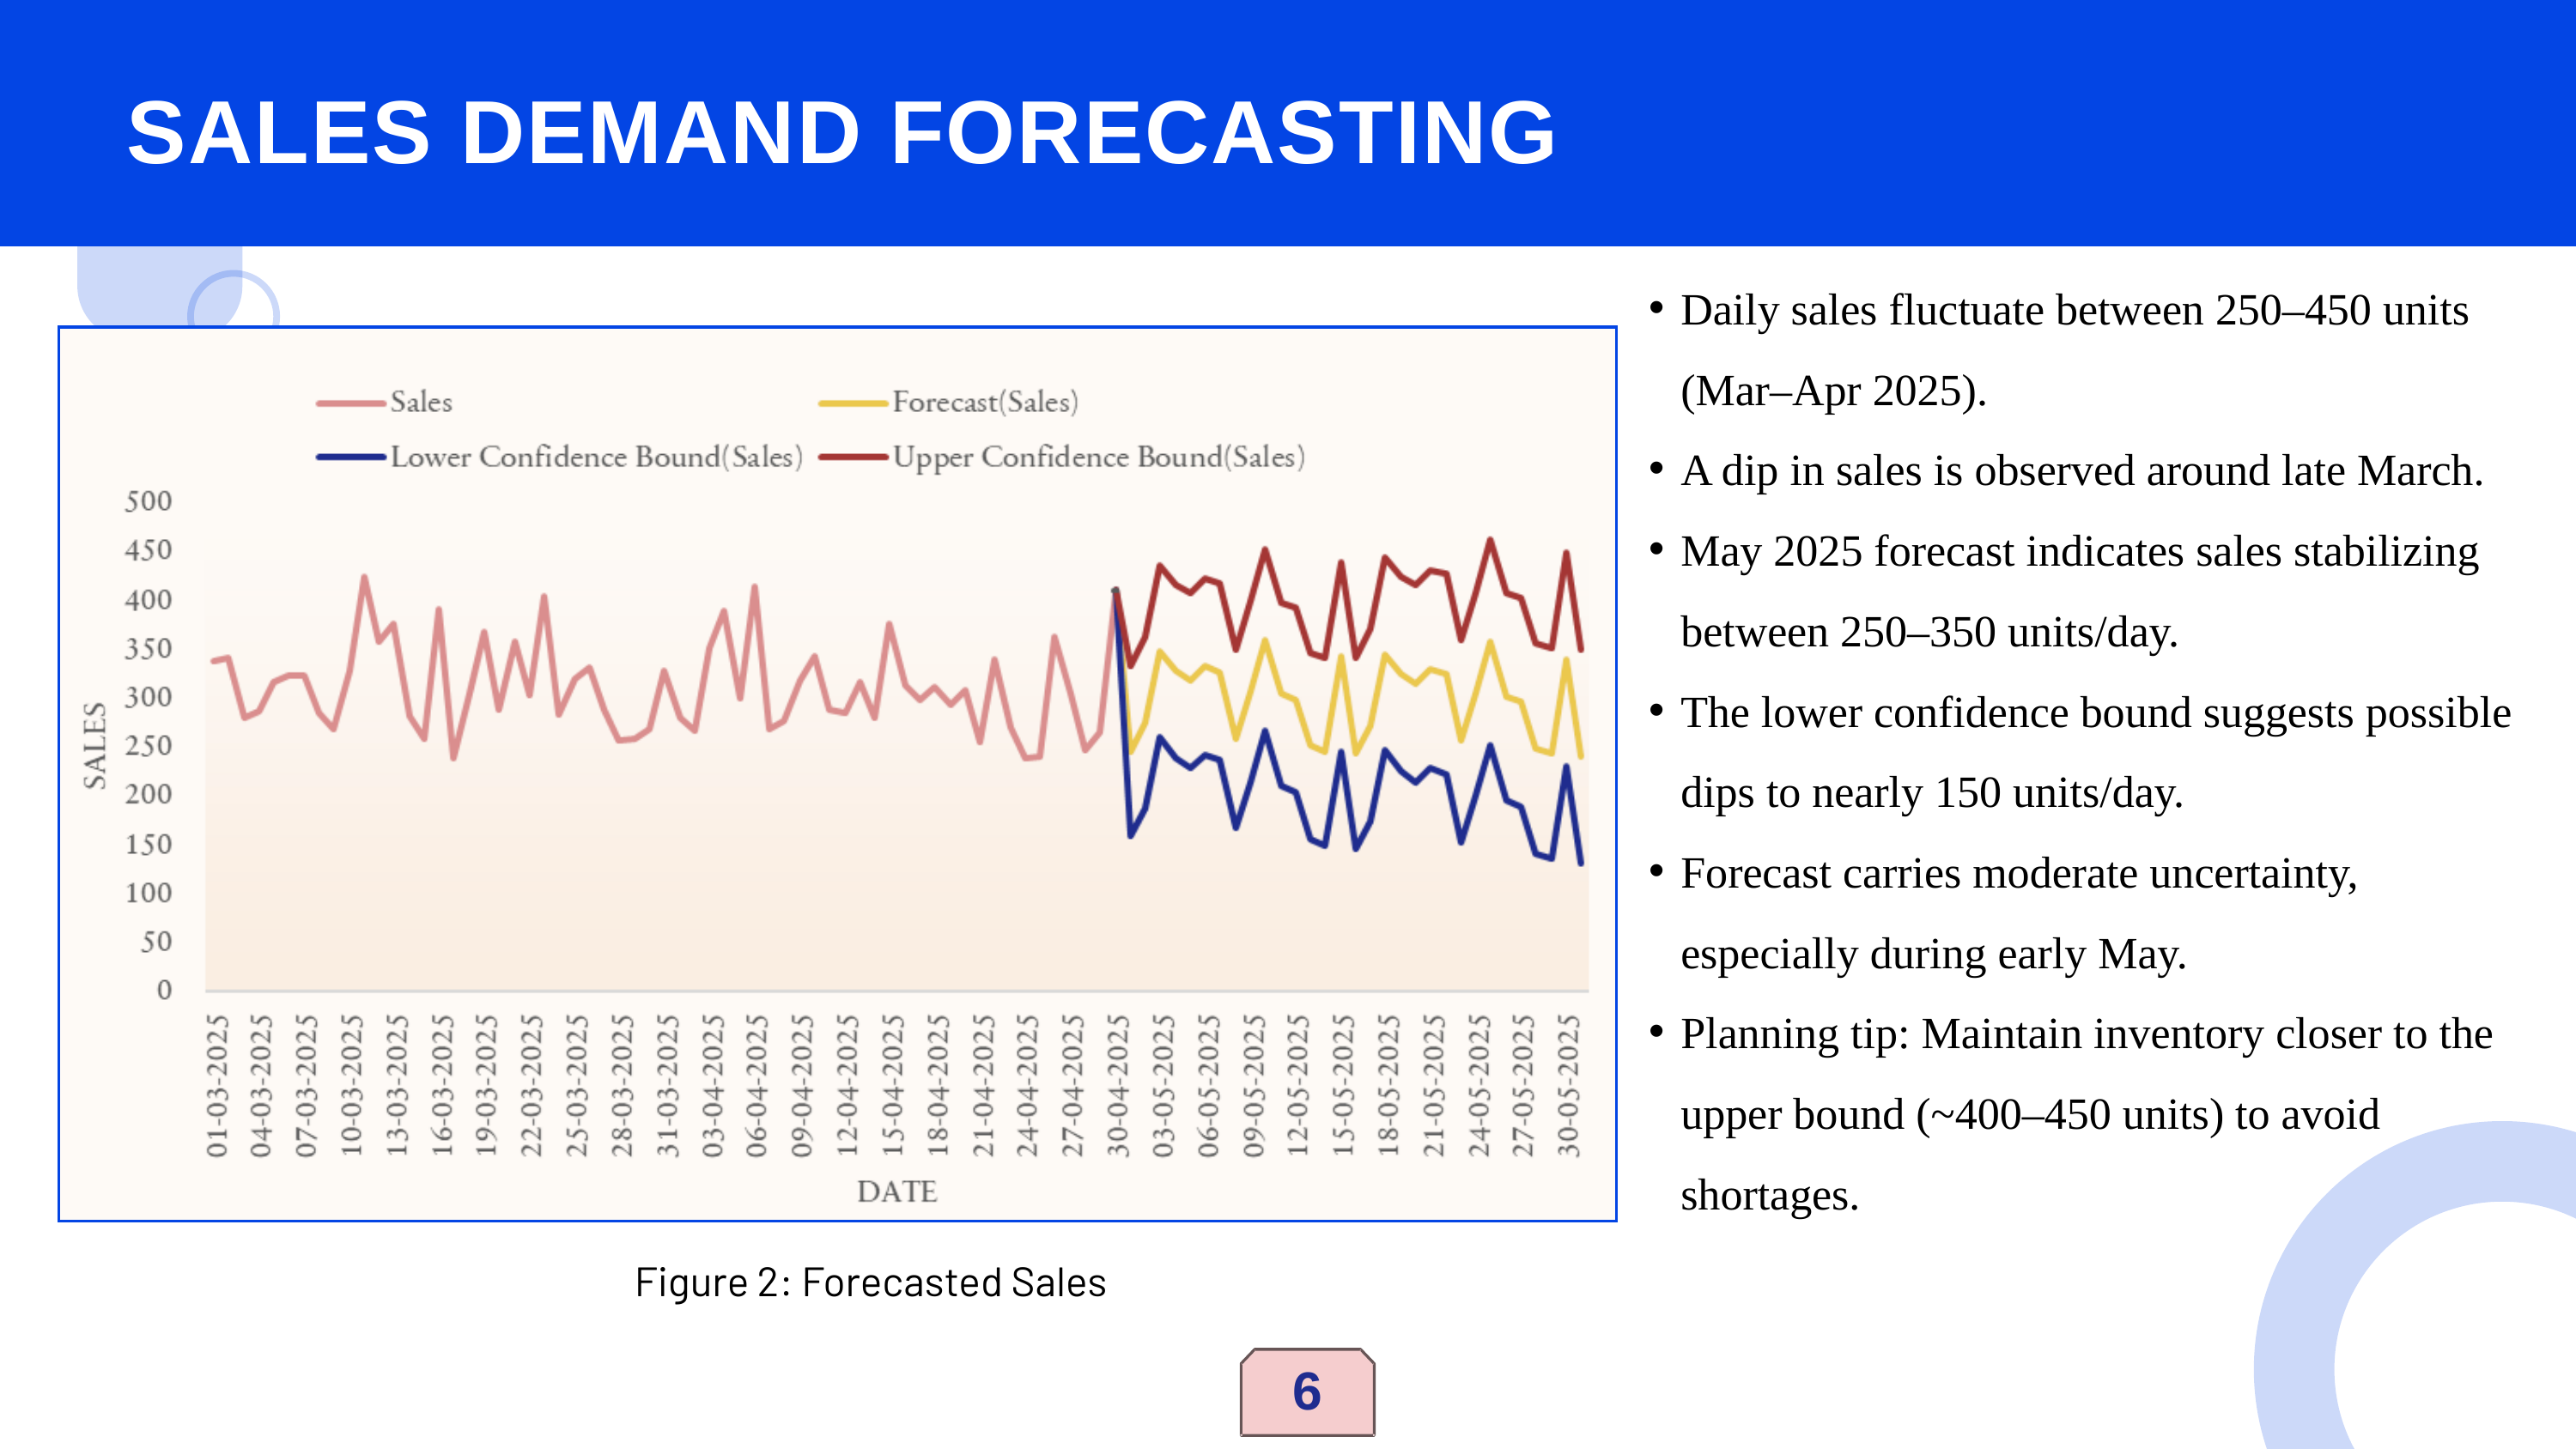

SALES DEMAND FORECASTING

Daily sales fluctuate between 250–450 units (Mar–Apr 2025).
A dip in sales is observed around late March.
May 2025 forecast indicates sales stabilizing between 250–350 units/day.
The lower confidence bound suggests possible dips to nearly 150 units/day.
Forecast carries moderate uncertainty, especially during early May.
Planning tip: Maintain inventory closer to the upper bound (~400–450 units) to avoid shortages.

2021

Figure 2: Forecasted Sales

6